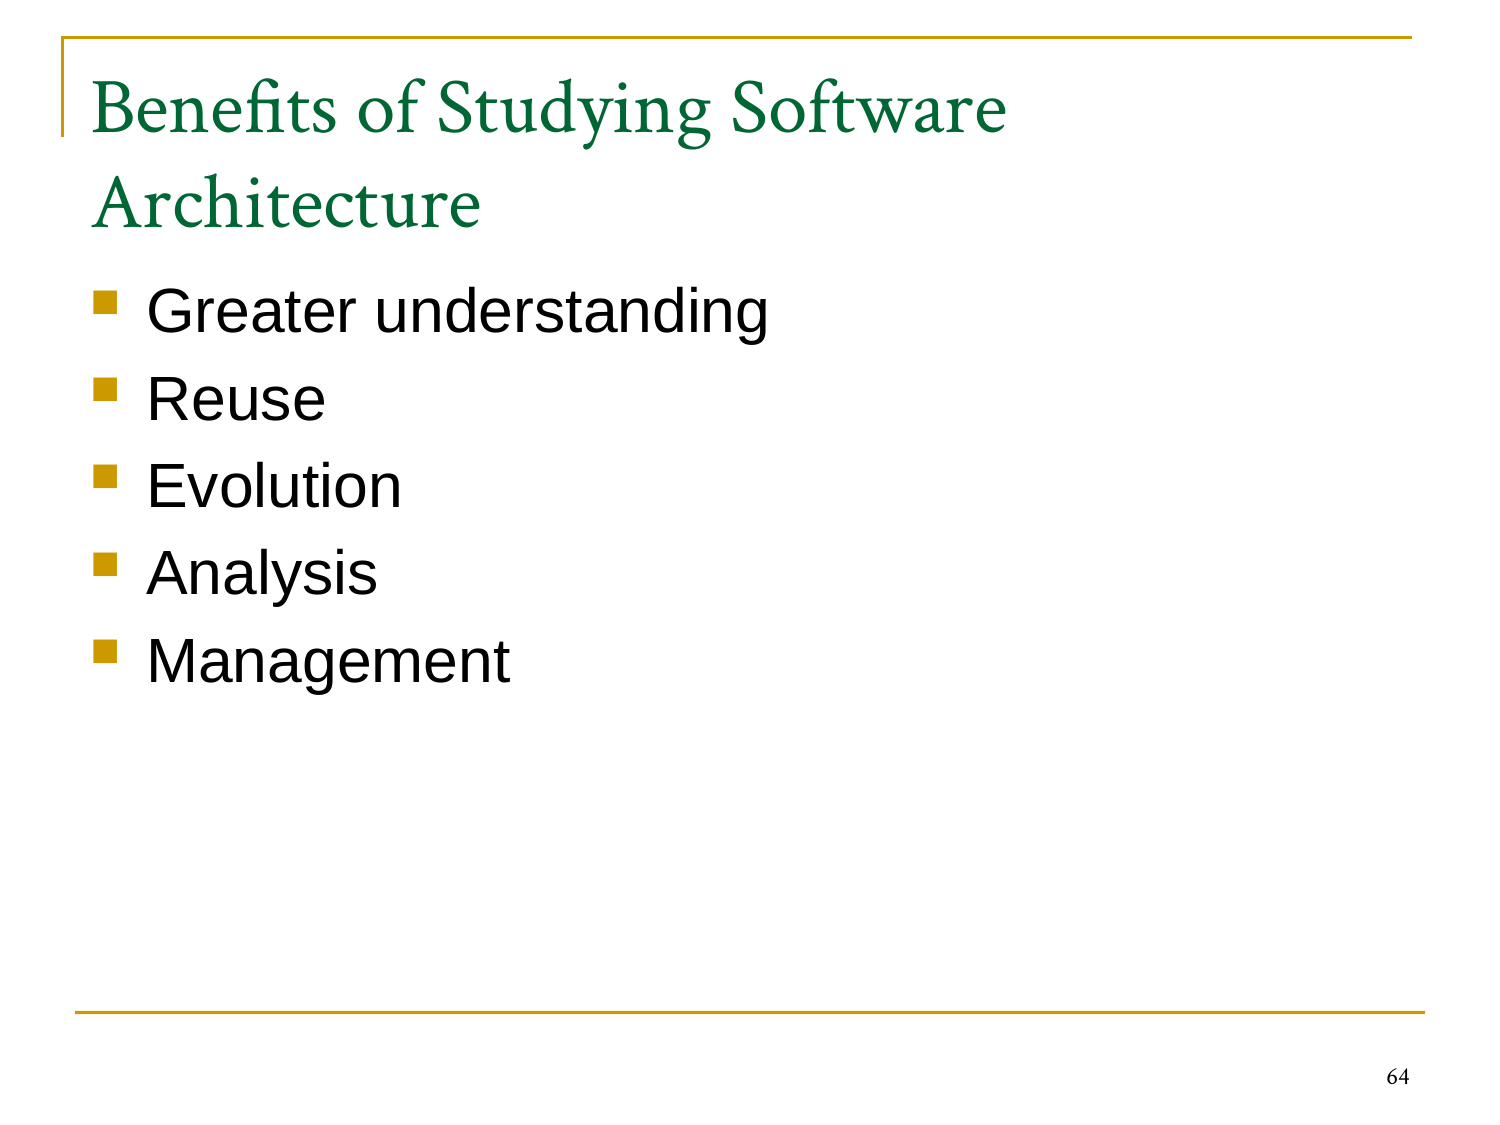

# Benefits of Studying Software Architecture
Greater understanding
Reuse
Evolution
Analysis
Management
64